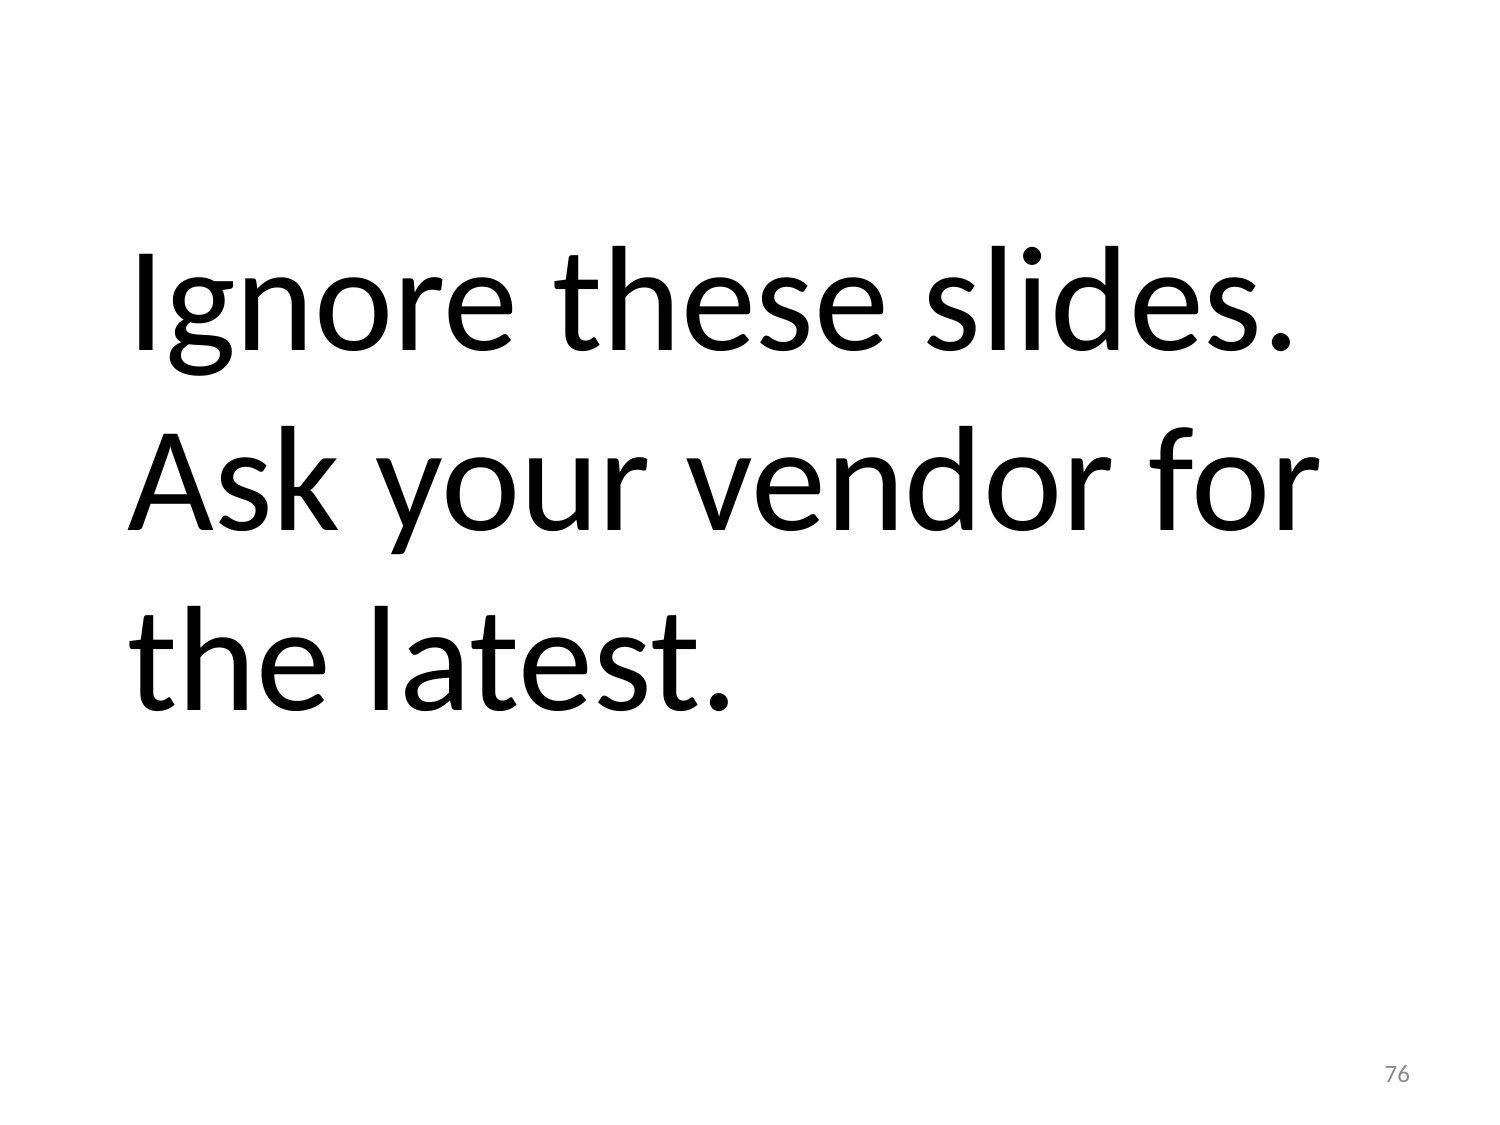

# Ignore these slides. Ask your vendor for the latest.
76